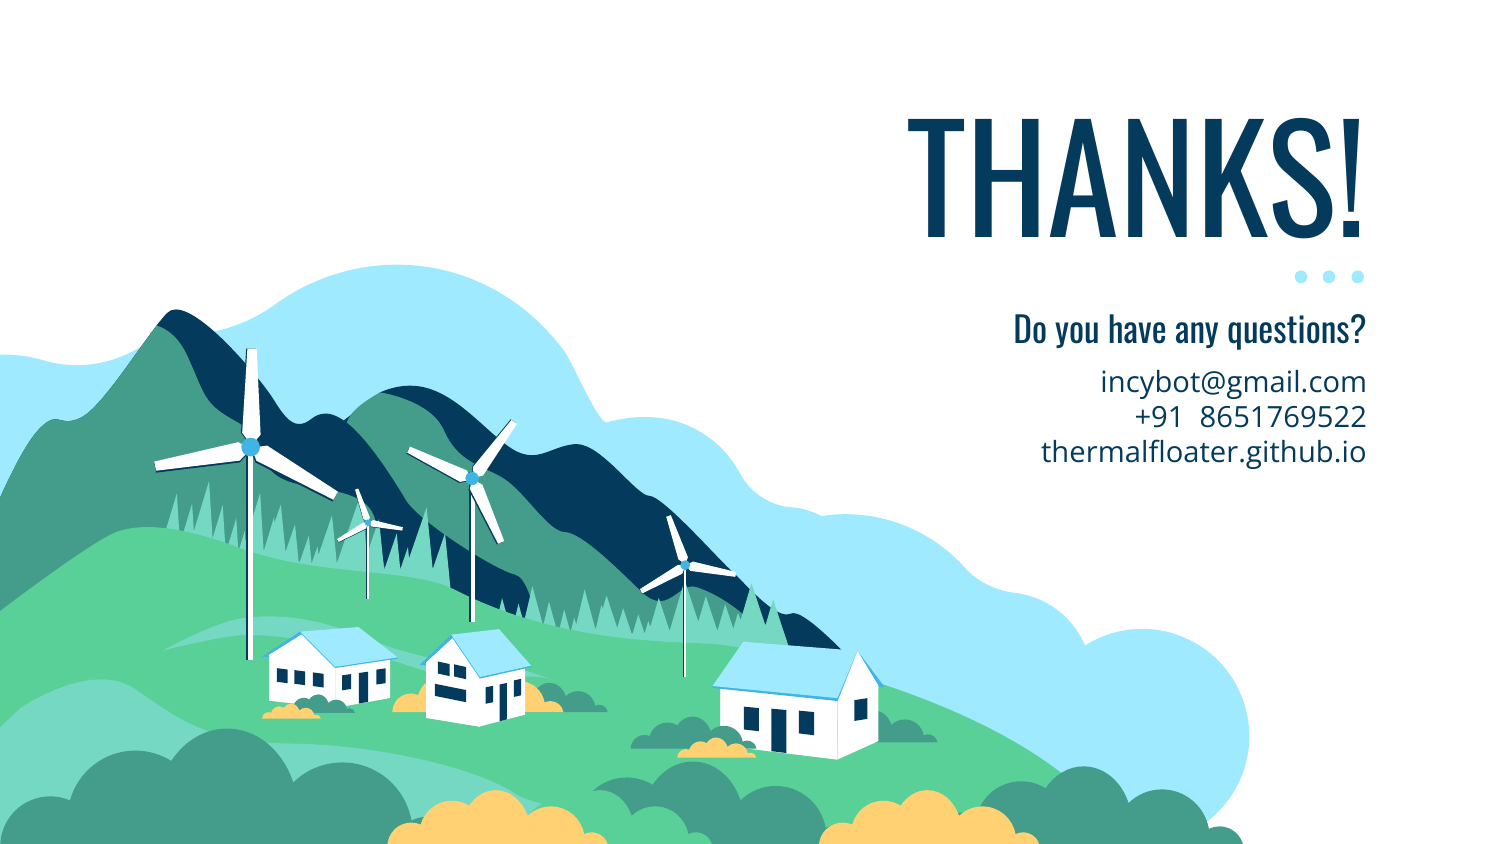

# THANKS!

]]

Do you have any questions?
incybot@gmail.com
+91  8651769522
thermalfloater.github.io